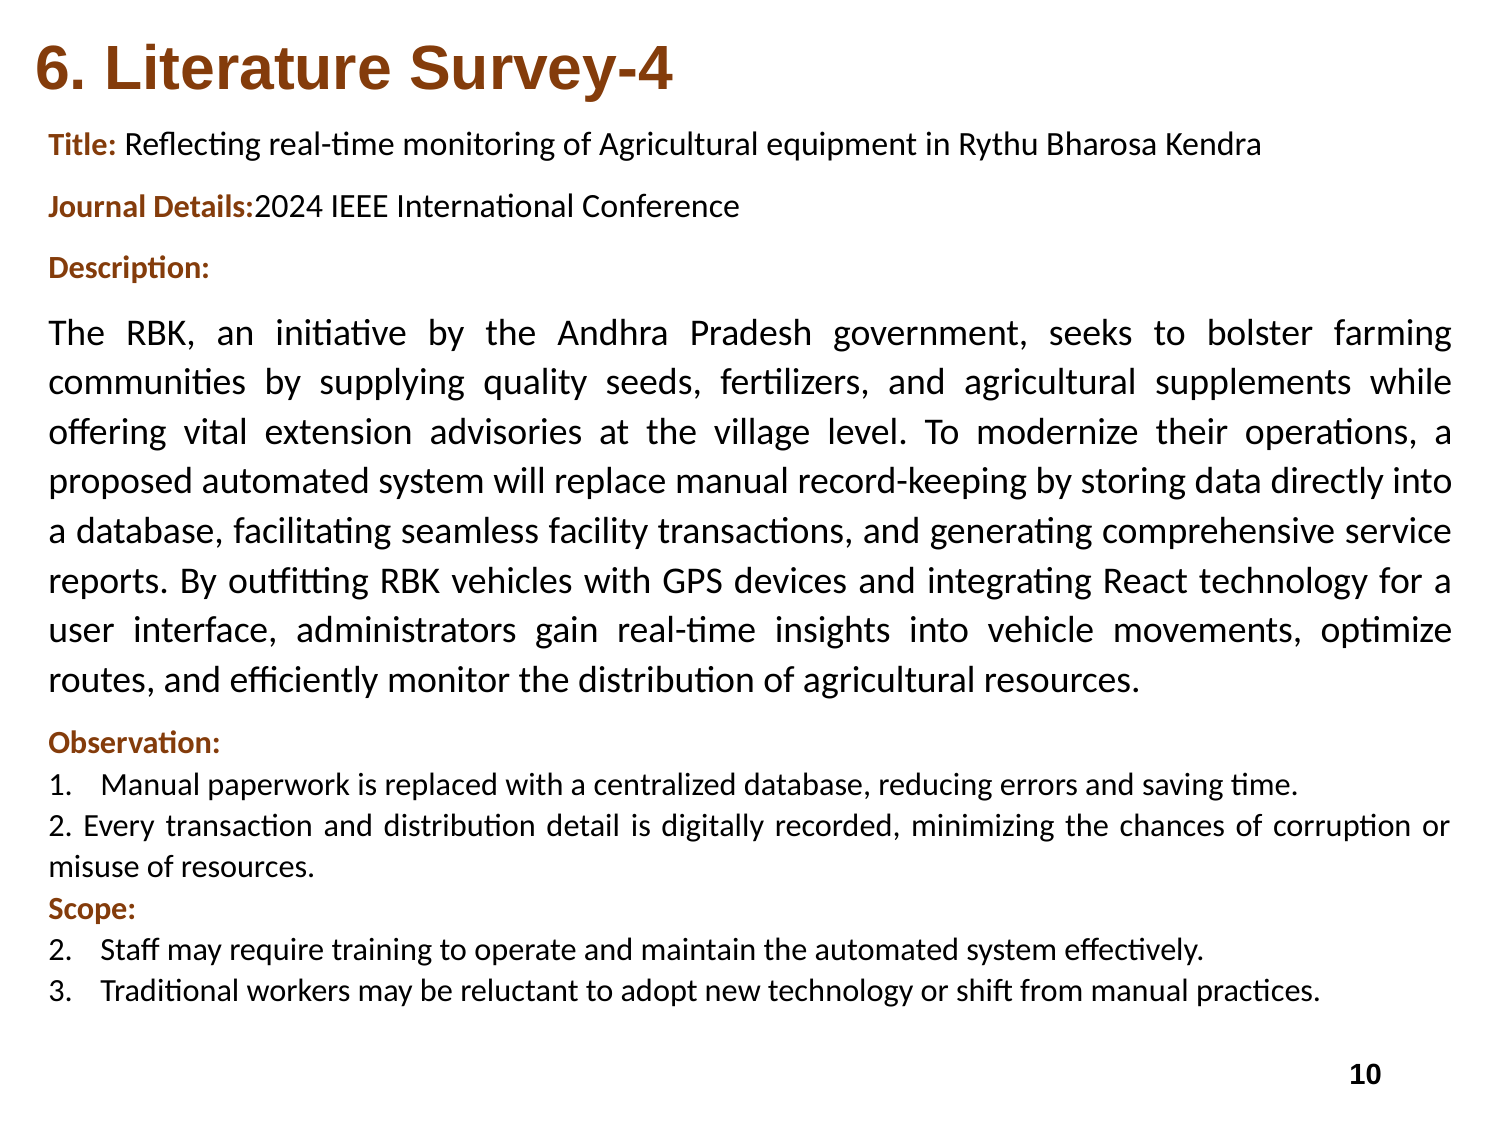

# 6. Literature Survey-4
Title: Reflecting real-time monitoring of Agricultural equipment in Rythu Bharosa Kendra
Journal Details:2024 IEEE International Conference
Description:
The RBK, an initiative by the Andhra Pradesh government, seeks to bolster farming communities by supplying quality seeds, fertilizers, and agricultural supplements while offering vital extension advisories at the village level. To modernize their operations, a proposed automated system will replace manual record-keeping by storing data directly into a database, facilitating seamless facility transactions, and generating comprehensive service reports. By outfitting RBK vehicles with GPS devices and integrating React technology for a user interface, administrators gain real-time insights into vehicle movements, optimize routes, and efficiently monitor the distribution of agricultural resources.
Observation:
Manual paperwork is replaced with a centralized database, reducing errors and saving time.
2. Every transaction and distribution detail is digitally recorded, minimizing the chances of corruption or misuse of resources.
Scope:
Staff may require training to operate and maintain the automated system effectively.
Traditional workers may be reluctant to adopt new technology or shift from manual practices.

10